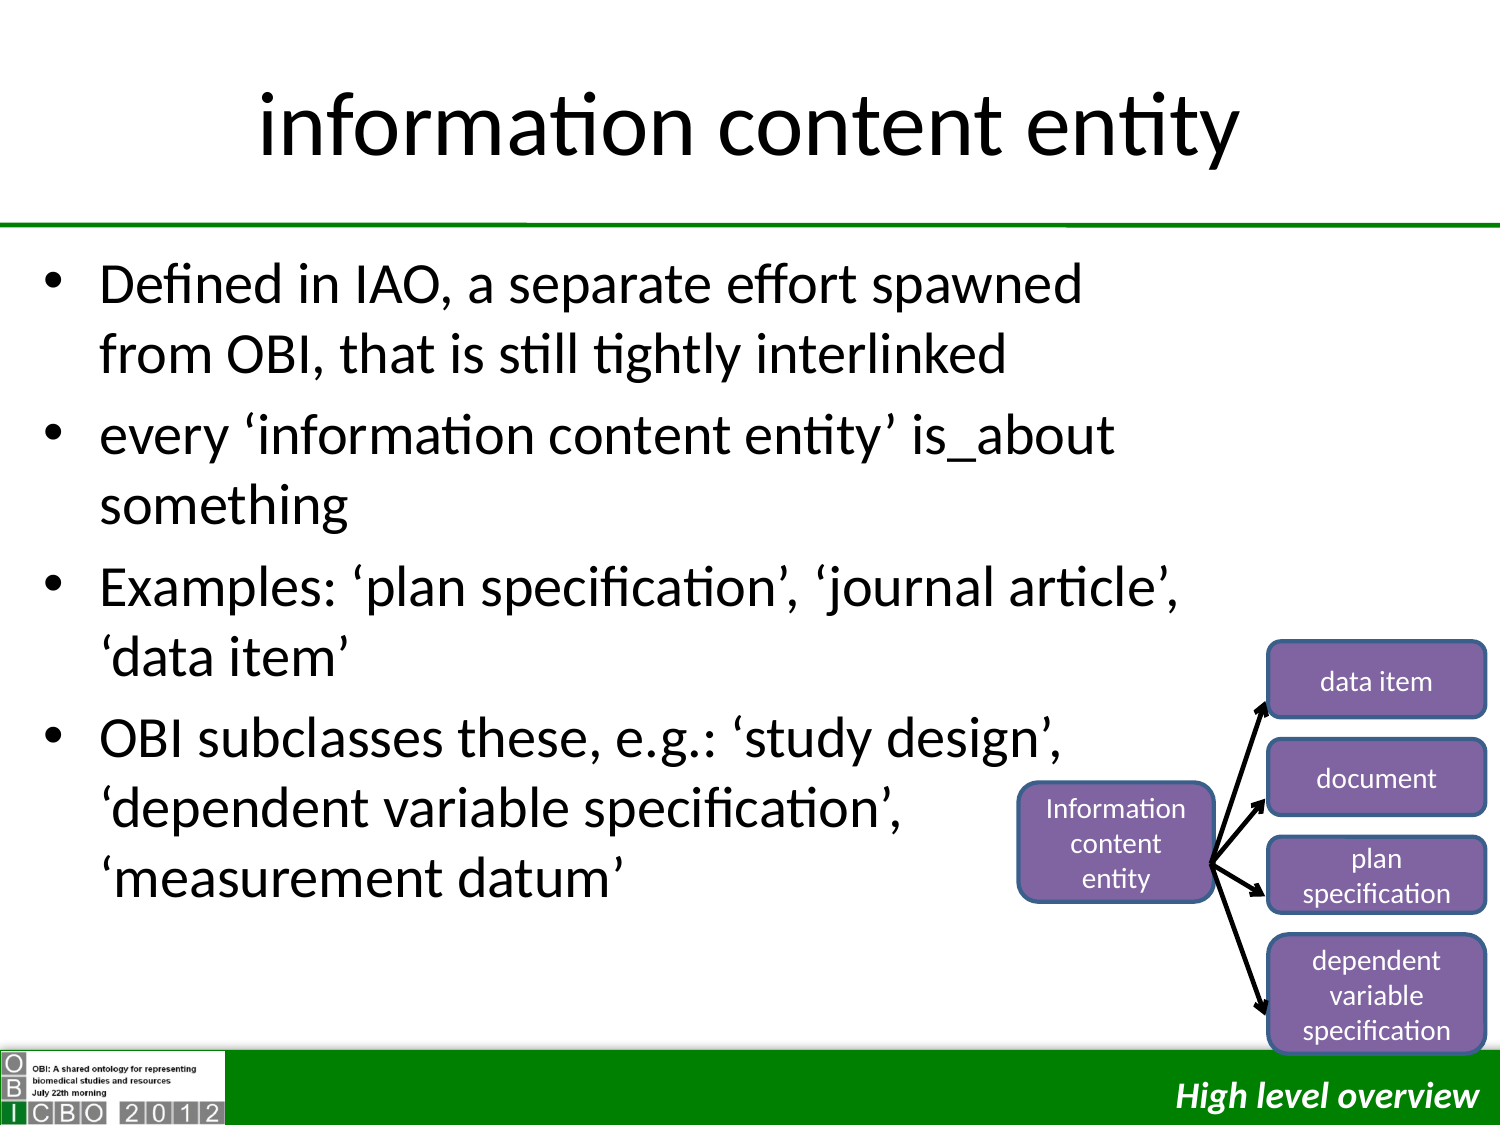

# information content entity
Defined in IAO, a separate effort spawned from OBI, that is still tightly interlinked
every ‘information content entity’ is_about something
Examples: ‘plan specification’, ‘journal article’, ‘data item’
OBI subclasses these, e.g.: ‘study design’, ‘dependent variable specification’, ‘measurement datum’

data item
document
Information content entity
plan specification
dependent variable specification
High level overview